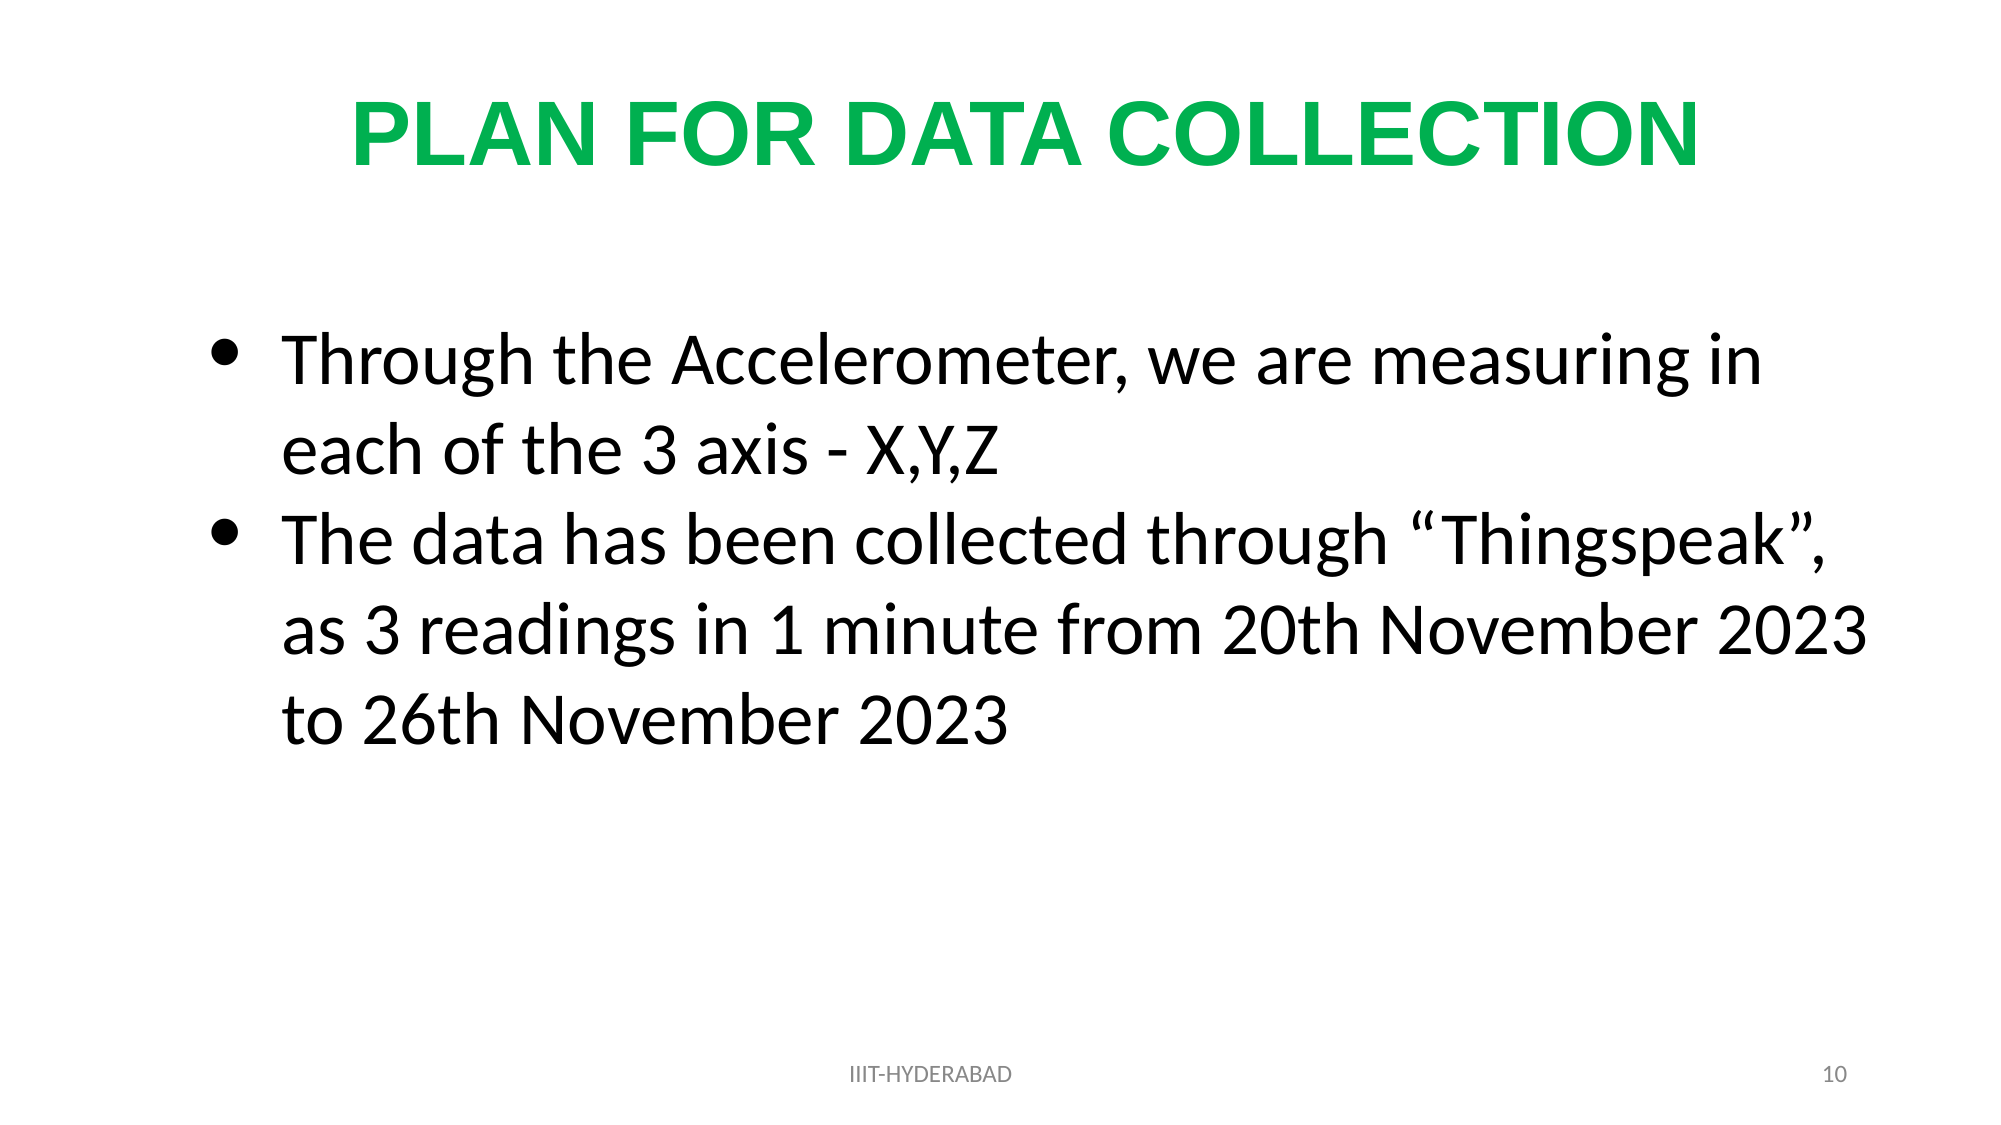

# PLAN FOR DATA COLLECTION
Through the Accelerometer, we are measuring in each of the 3 axis - X,Y,Z
The data has been collected through “Thingspeak”, as 3 readings in 1 minute from 20th November 2023 to 26th November 2023

IIIT-HYDERABAD
10